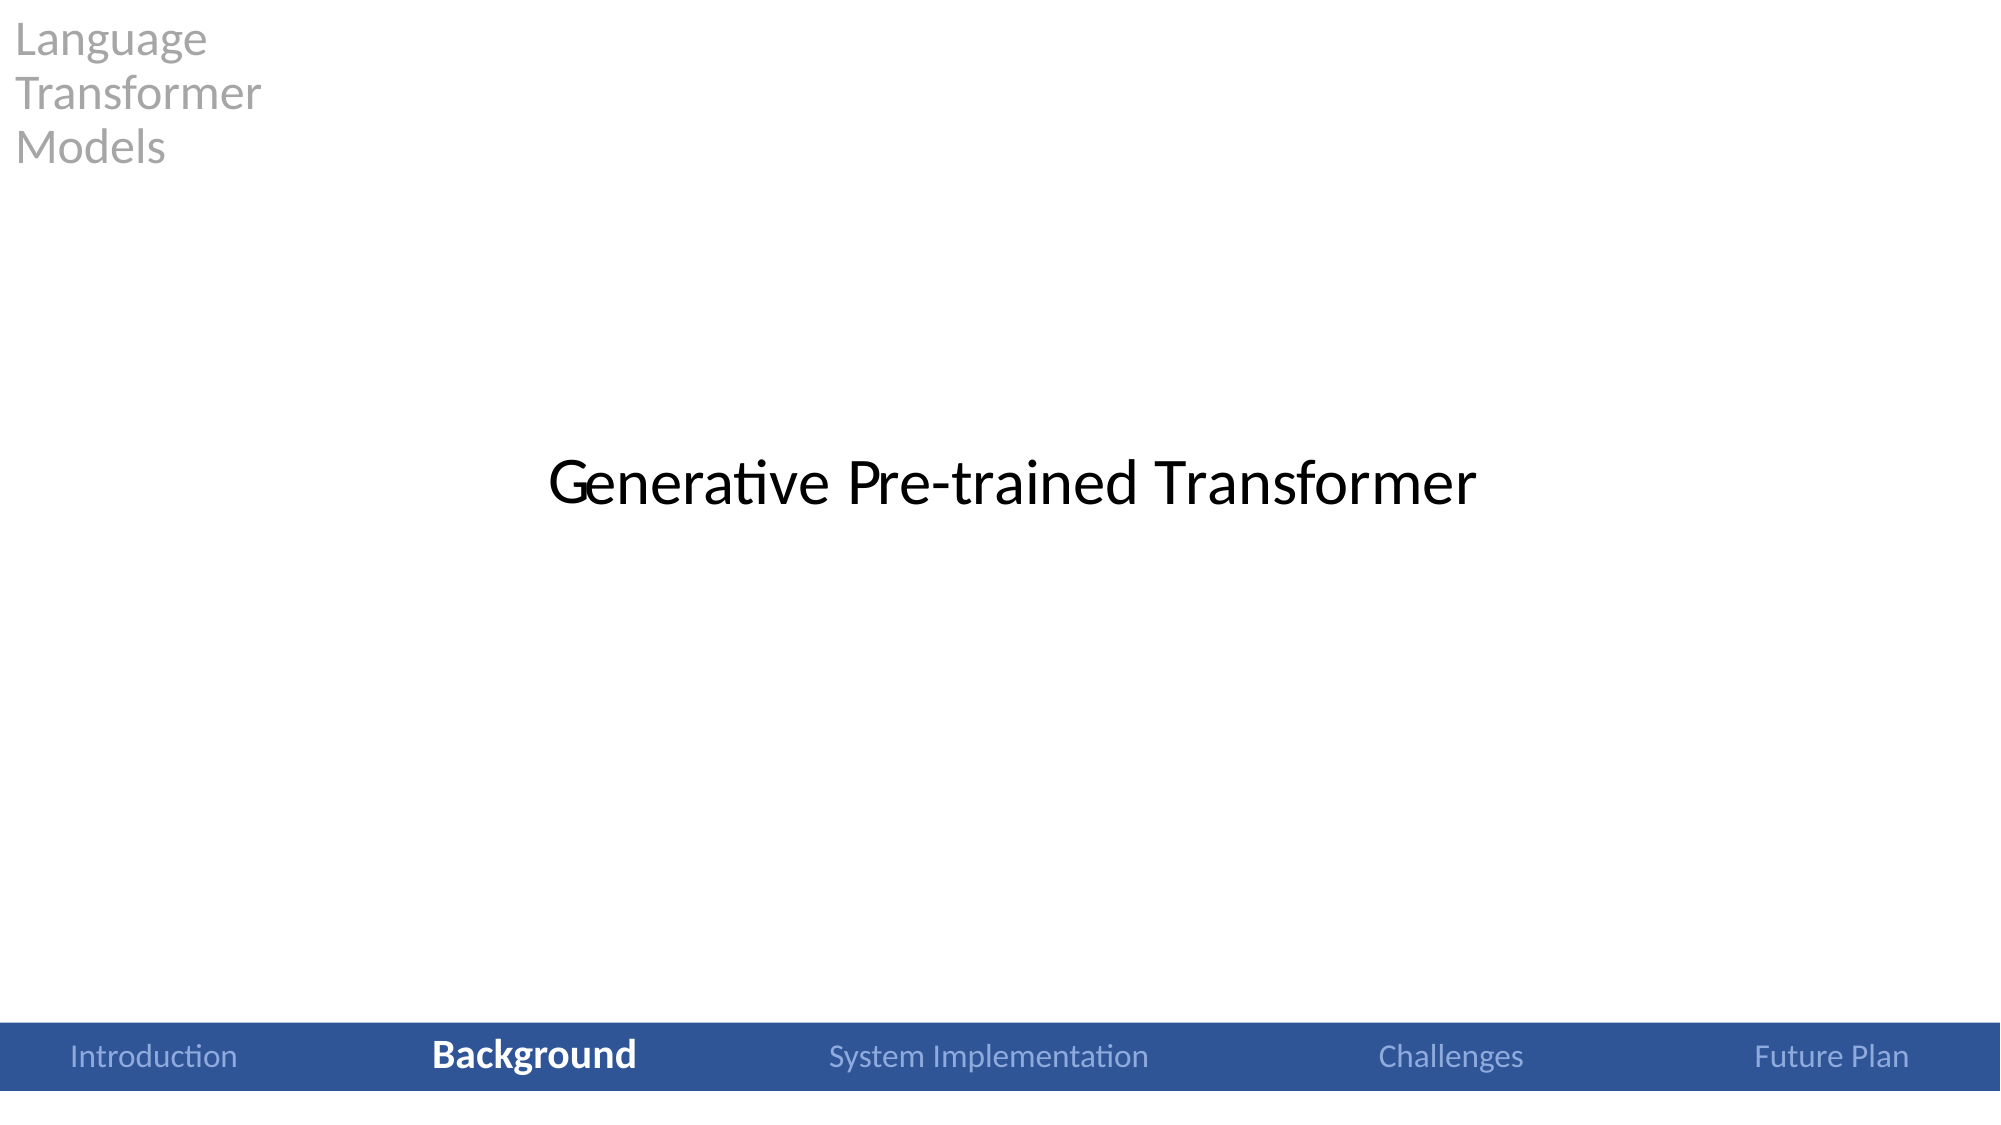

# Language Transformer Models
Generative Pre-trained Transformer
G
P
Tt

Background
System Implementation

Challenges

Future Plan

Introduction